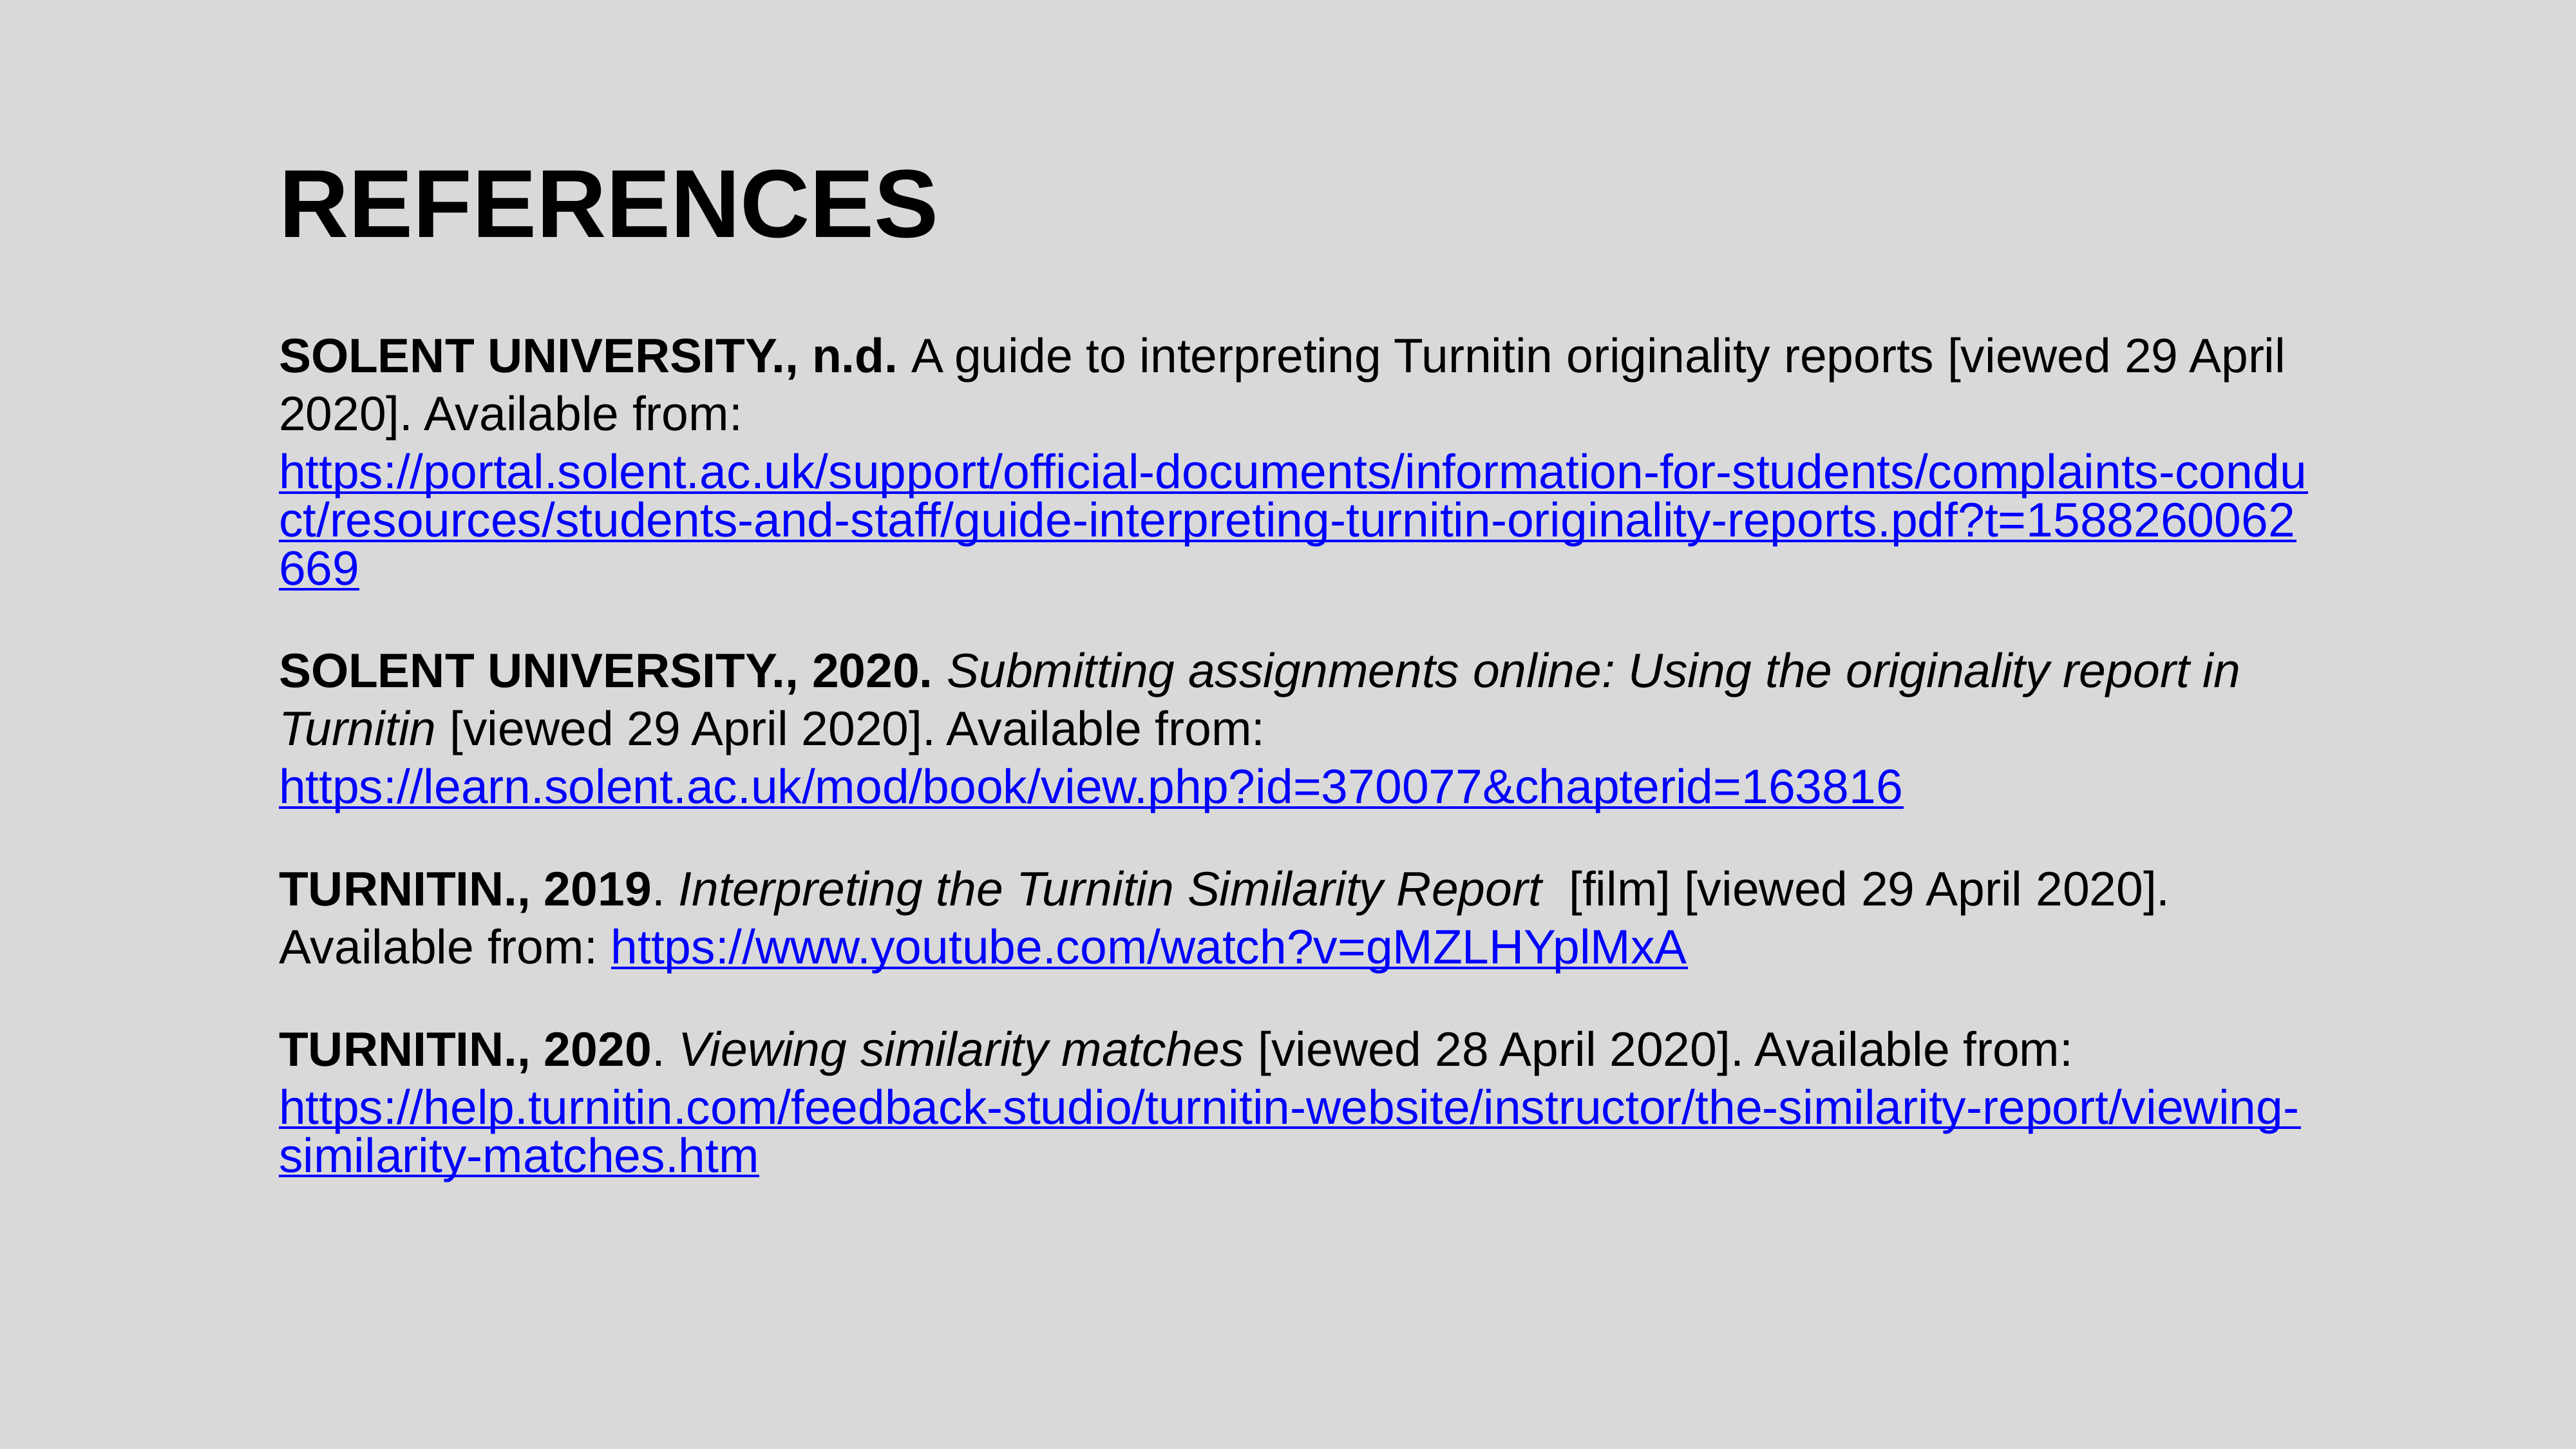

REFERENCES
SOLENT UNIVERSITY., n.d. A guide to interpreting Turnitin originality reports [viewed 29 April 2020]. Available from: https://portal.solent.ac.uk/support/official-documents/information-for-students/complaints-conduct/resources/students-and-staff/guide-interpreting-turnitin-originality-reports.pdf?t=1588260062669
SOLENT UNIVERSITY., 2020. Submitting assignments online: Using the originality report in Turnitin [viewed 29 April 2020]. Available from: https://learn.solent.ac.uk/mod/book/view.php?id=370077&chapterid=163816
TURNITIN., 2019. Interpreting the Turnitin Similarity Report  [film] [viewed 29 April 2020]. Available from: https://www.youtube.com/watch?v=gMZLHYplMxA
TURNITIN., 2020. Viewing similarity matches [viewed 28 April 2020]. Available from: https://help.turnitin.com/feedback-studio/turnitin-website/instructor/the-similarity-report/viewing-similarity-matches.htm